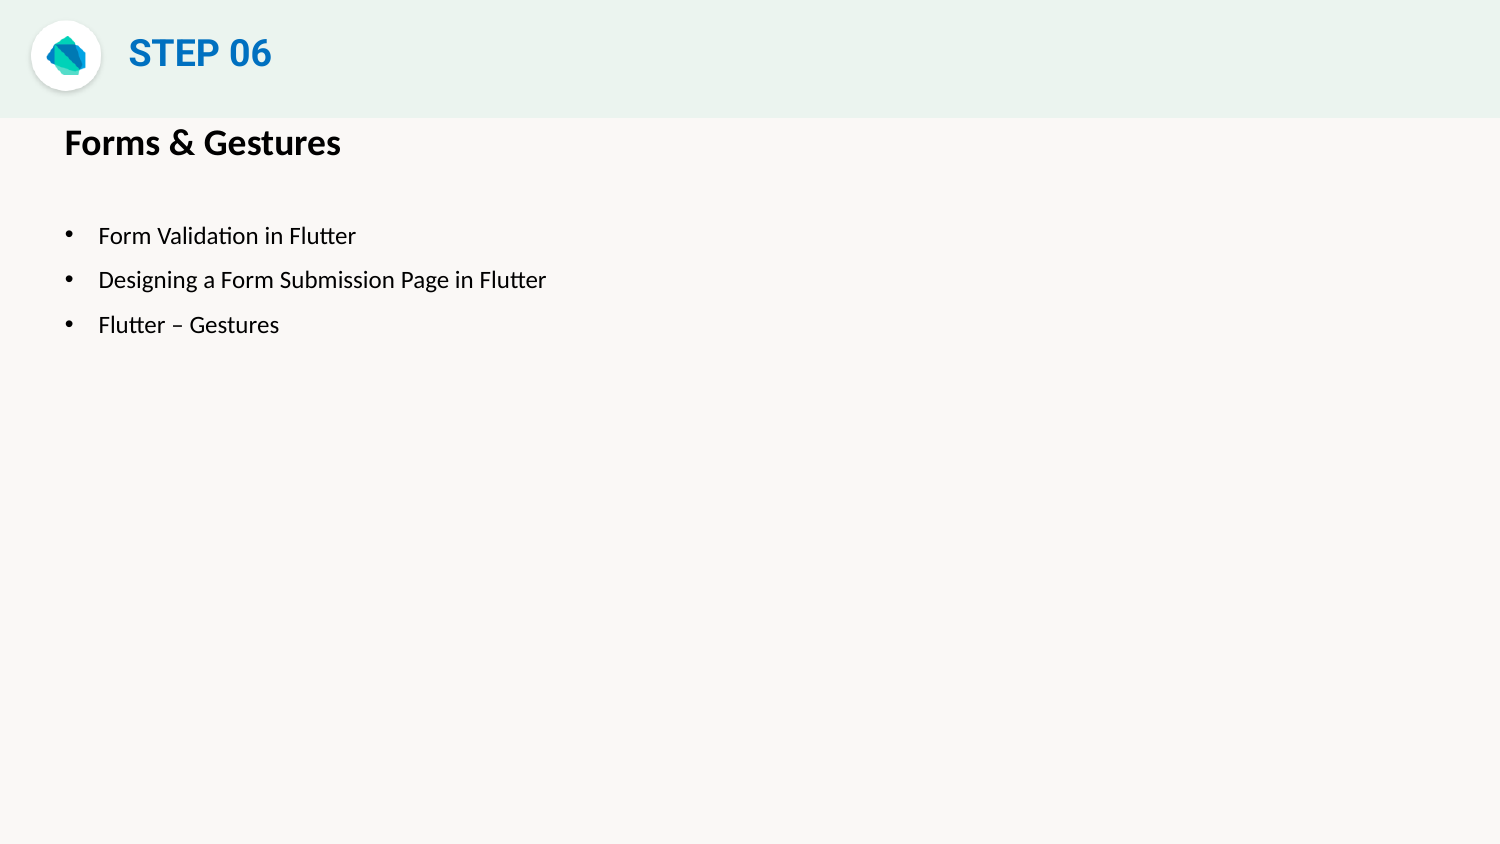

STEP 06
Forms & Gestures
 Form Validation in Flutter
 Designing a Form Submission Page in Flutter
 Flutter – Gestures